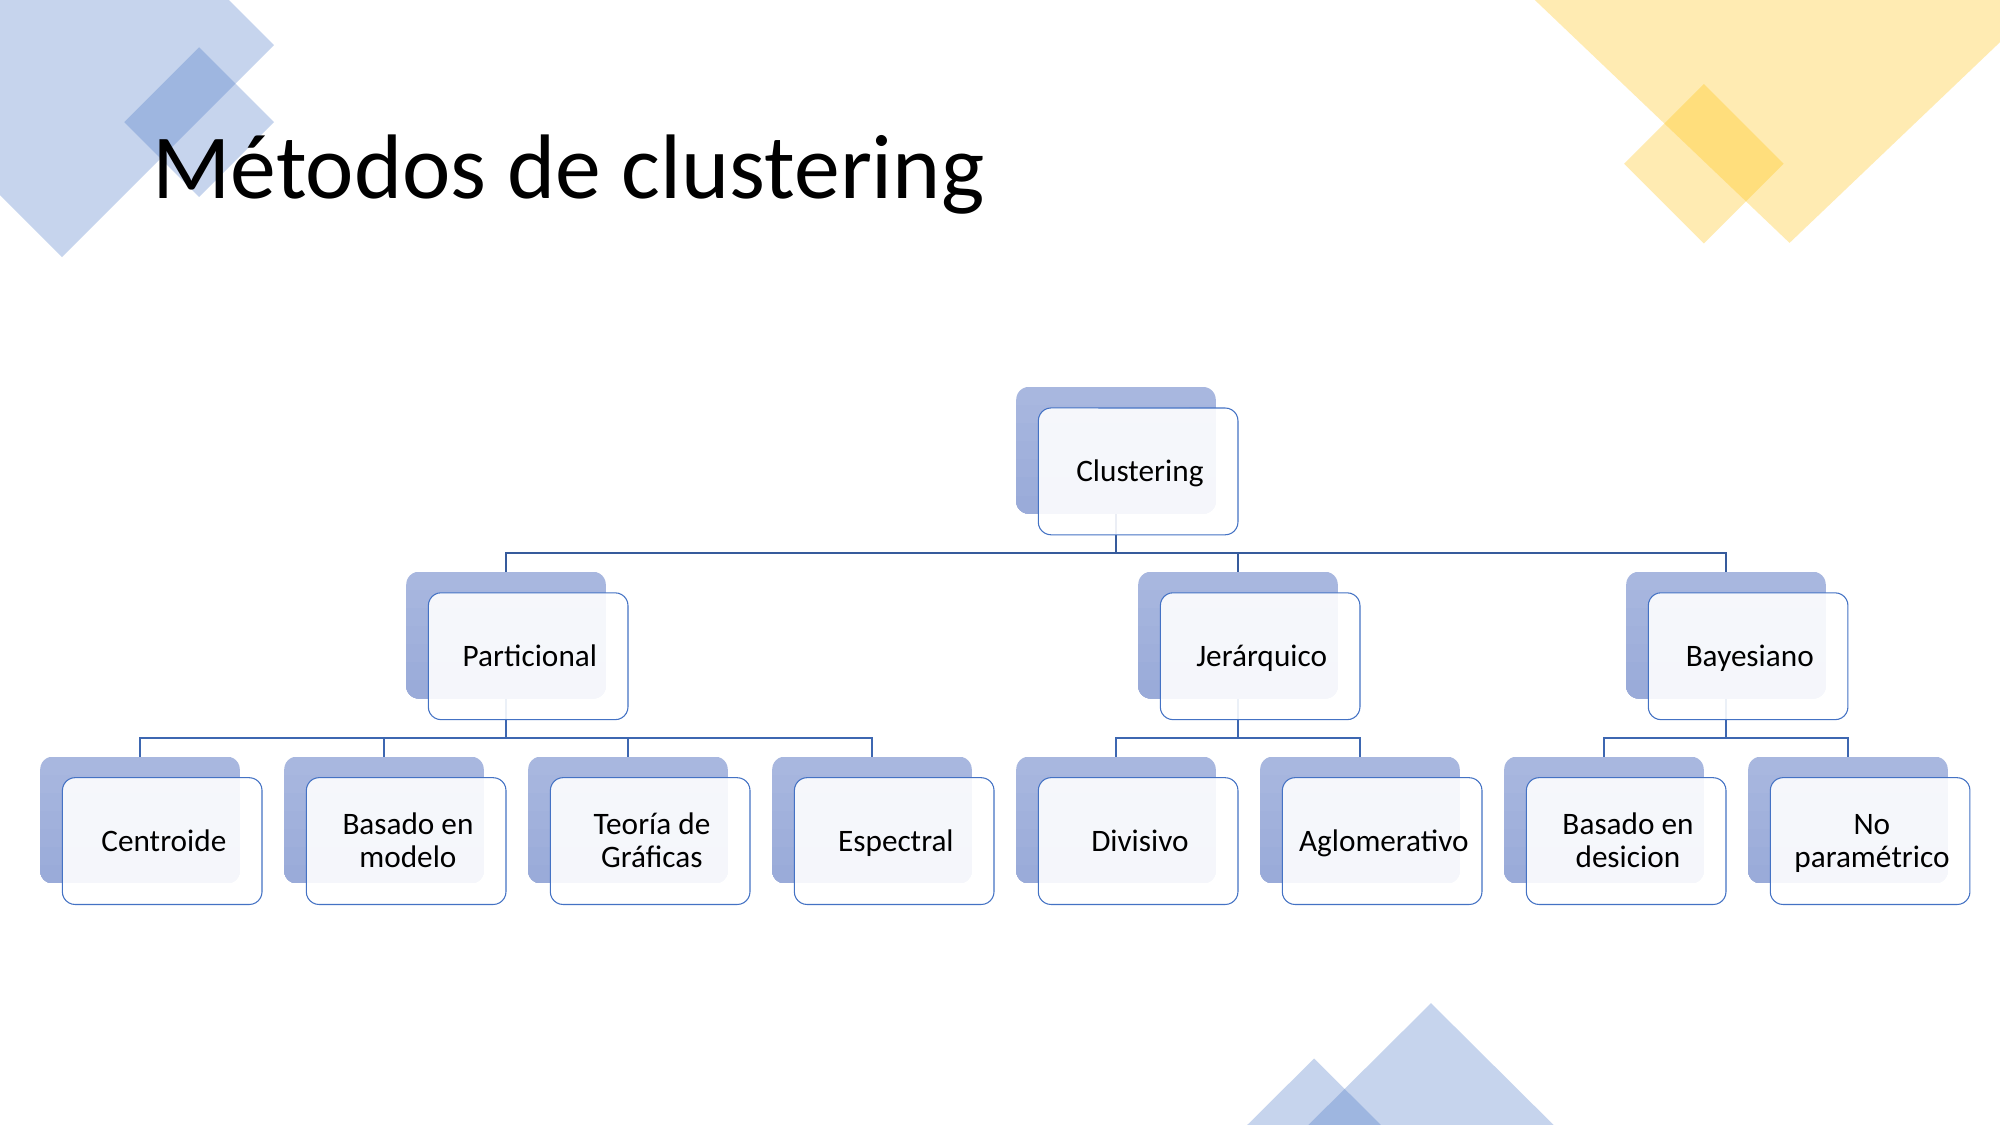

# Métodos de clustering

Clustering
Particional
Centroide
Basado en modelo
Teoría de Gráficas
Espectral
Jerárquico
Divisivo
Aglomerativo
Bayesiano
Basado en desicion
No paramétrico